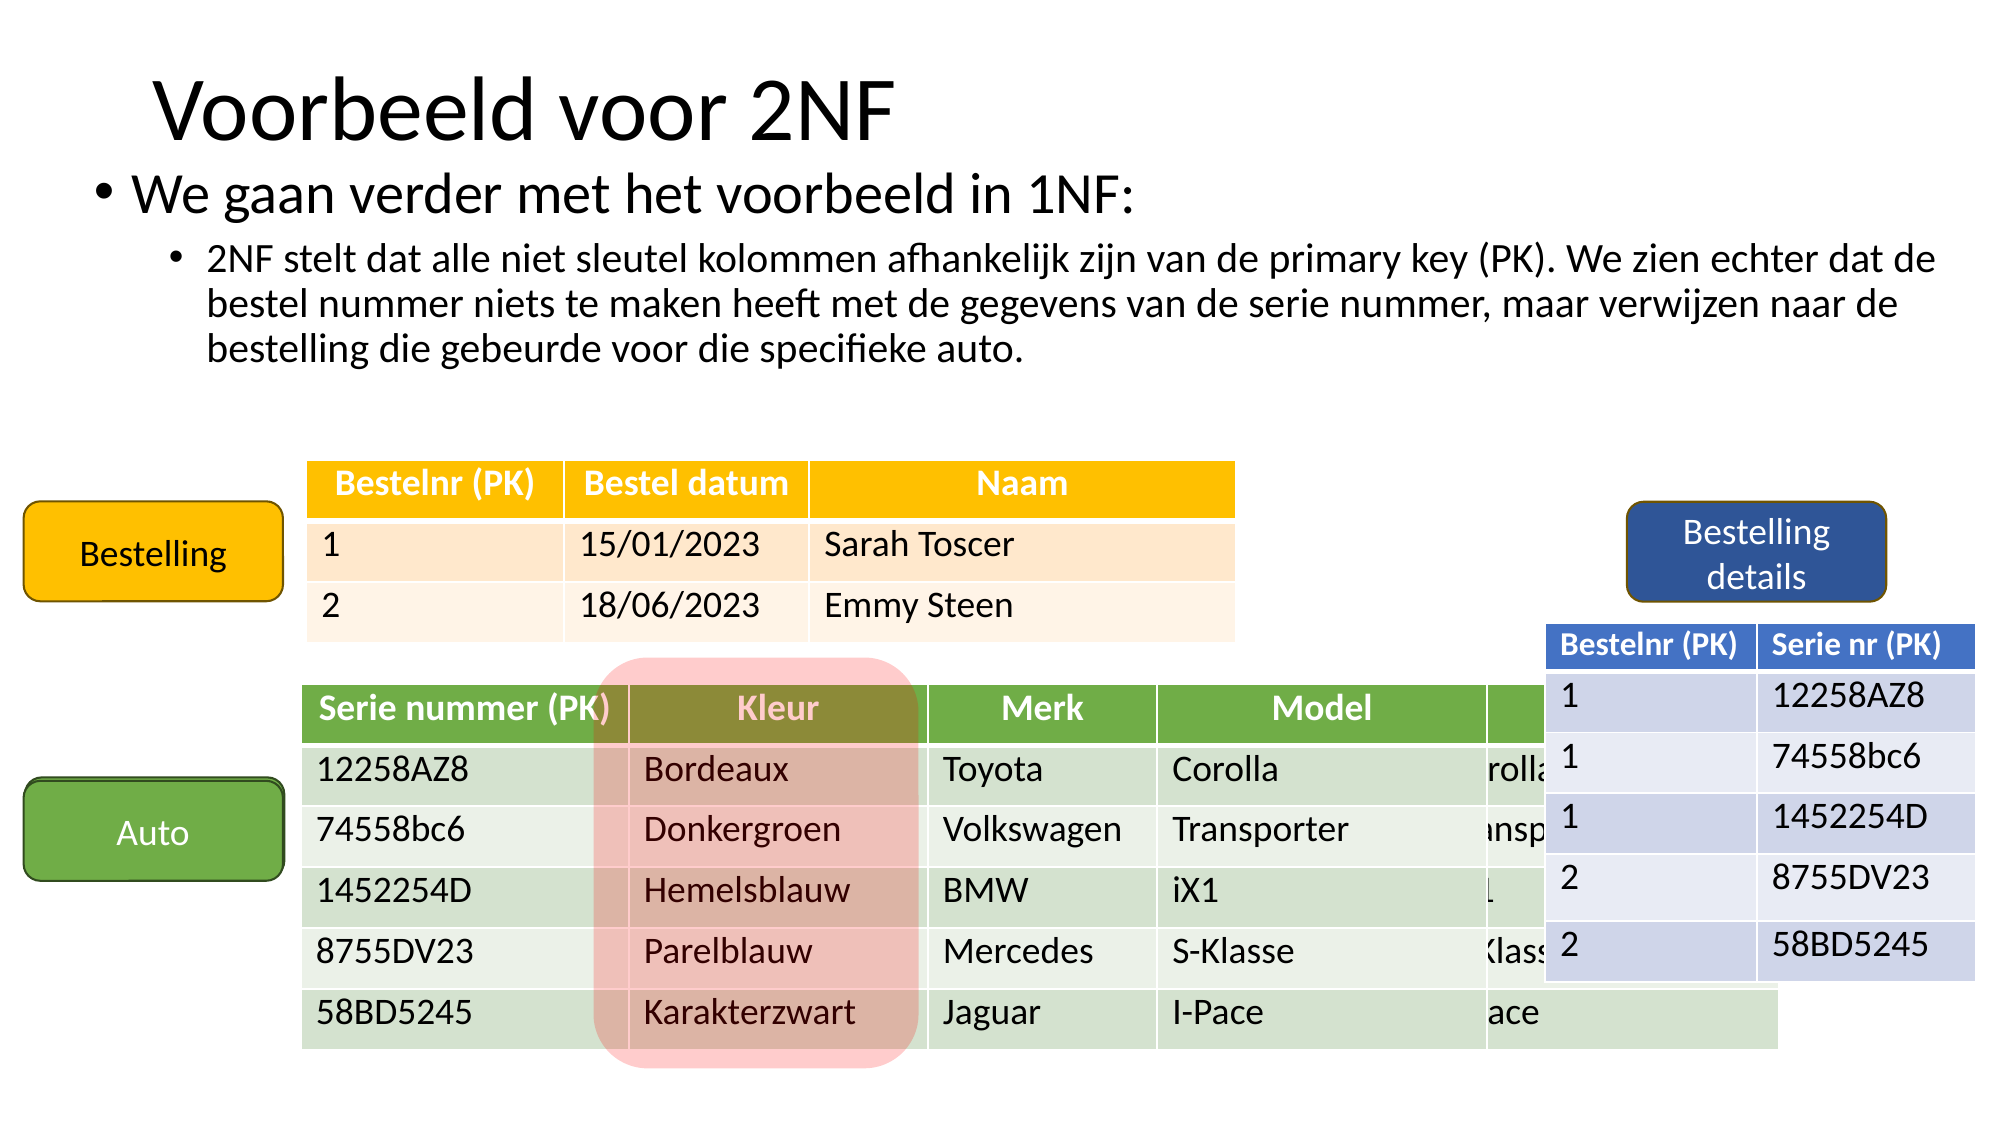

# Voorbeeld voor 2NF
We gaan verder met het voorbeeld in 1NF:
2NF stelt dat alle niet sleutel kolommen afhankelijk zijn van de primary key (PK). We zien echter dat de bestel nummer niets te maken heeft met de gegevens van de serie nummer, maar verwijzen naar de bestelling die gebeurde voor die specifieke auto.
| Bestelnr (PK) | Bestel datum | Naam |
| --- | --- | --- |
| 1 | 15/01/2023 | Sarah Toscer |
| 2 | 18/06/2023 | Emmy Steen |
Bestelling
Bestelling details
| Bestelnr (PK) | Serie nr (PK) |
| --- | --- |
| 1 | 12258AZ8 |
| 1 | 74558bc6 |
| 1 | 1452254D |
| 2 | 8755DV23 |
| 2 | 58BD5245 |

| Serie nummer (PK) | Kleur | Merk | Model |
| --- | --- | --- | --- |
| 12258AZ8 | Bordeaux | Toyota | Corolla |
| 74558bc6 | Donkergroen | Volkswagen | Transporter |
| 1452254D | Hemelsblauw | BMW | iX1 |
| 8755DV23 | Parelblauw | Mercedes | S-Klasse |
| 58BD5245 | Karakterzwart | Jaguar | I-Pace |
| Serie nummer (PK) | Bestelnr (FK) | Kleur | Merk | Model |
| --- | --- | --- | --- | --- |
| 12258AZ8 | 1 | Bordeaux | Toyota | Corolla |
| 74558bc6 | 1 | Donkergroen | Volkswagen | Transporter |
| 1452254D | 1 | Hemelsblauw | BMW | iX1 |
| 8755DV23 | 2 | Parelblauw | Mercedes | S-Klasse |
| 58BD5245 | 2 | Karakterzwart | Jaguar | I-Pace |
Bestelling details
Auto